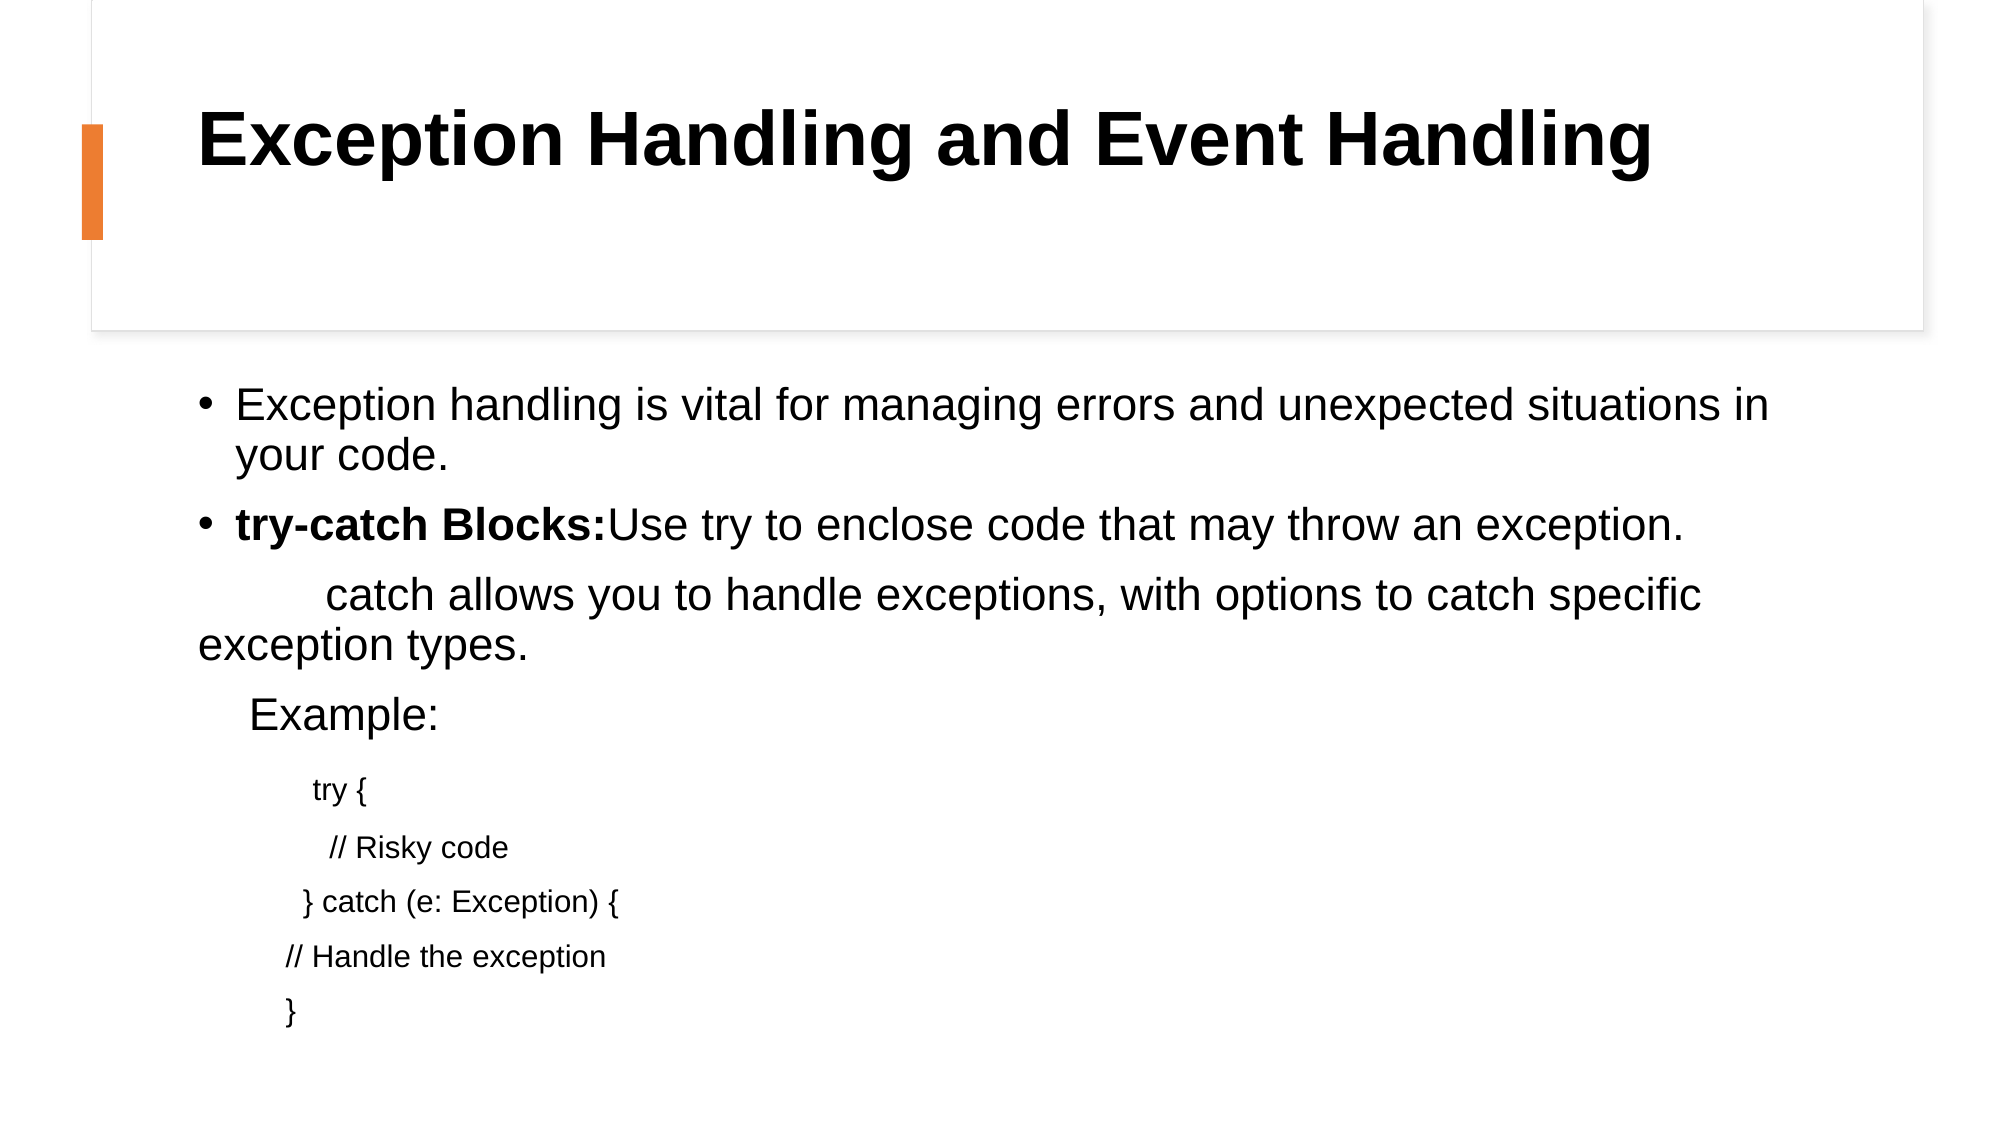

# Exception Handling and Event Handling

Exception handling is vital for managing errors and unexpected situations in your code.
try-catch Blocks:Use try to enclose code that may throw an exception.
          catch allows you to handle exceptions, with options to catch specific exception types.
    Example:
         try {
               // Risky code
            } catch (e: Exception) {
          // Handle the exception
          }